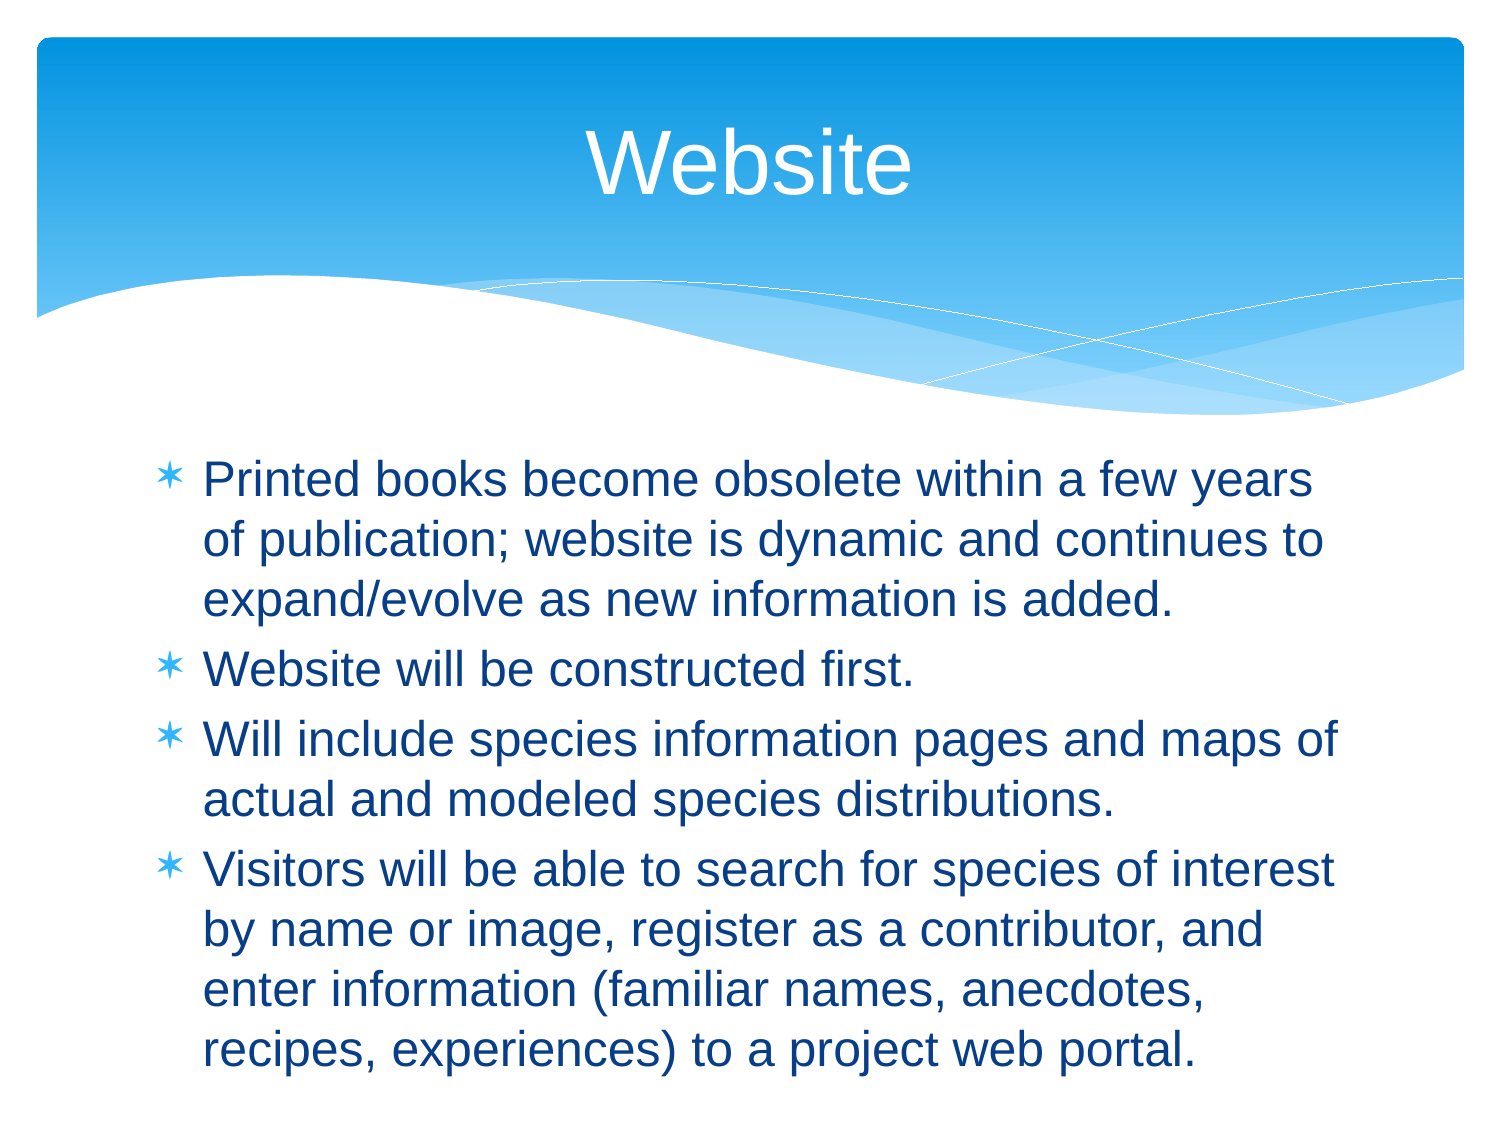

# Website
Printed books become obsolete within a few years of publication; website is dynamic and continues to expand/evolve as new information is added.
Website will be constructed first.
Will include species information pages and maps of actual and modeled species distributions.
Visitors will be able to search for species of interest by name or image, register as a contributor, and enter information (familiar names, anecdotes, recipes, experiences) to a project web portal.